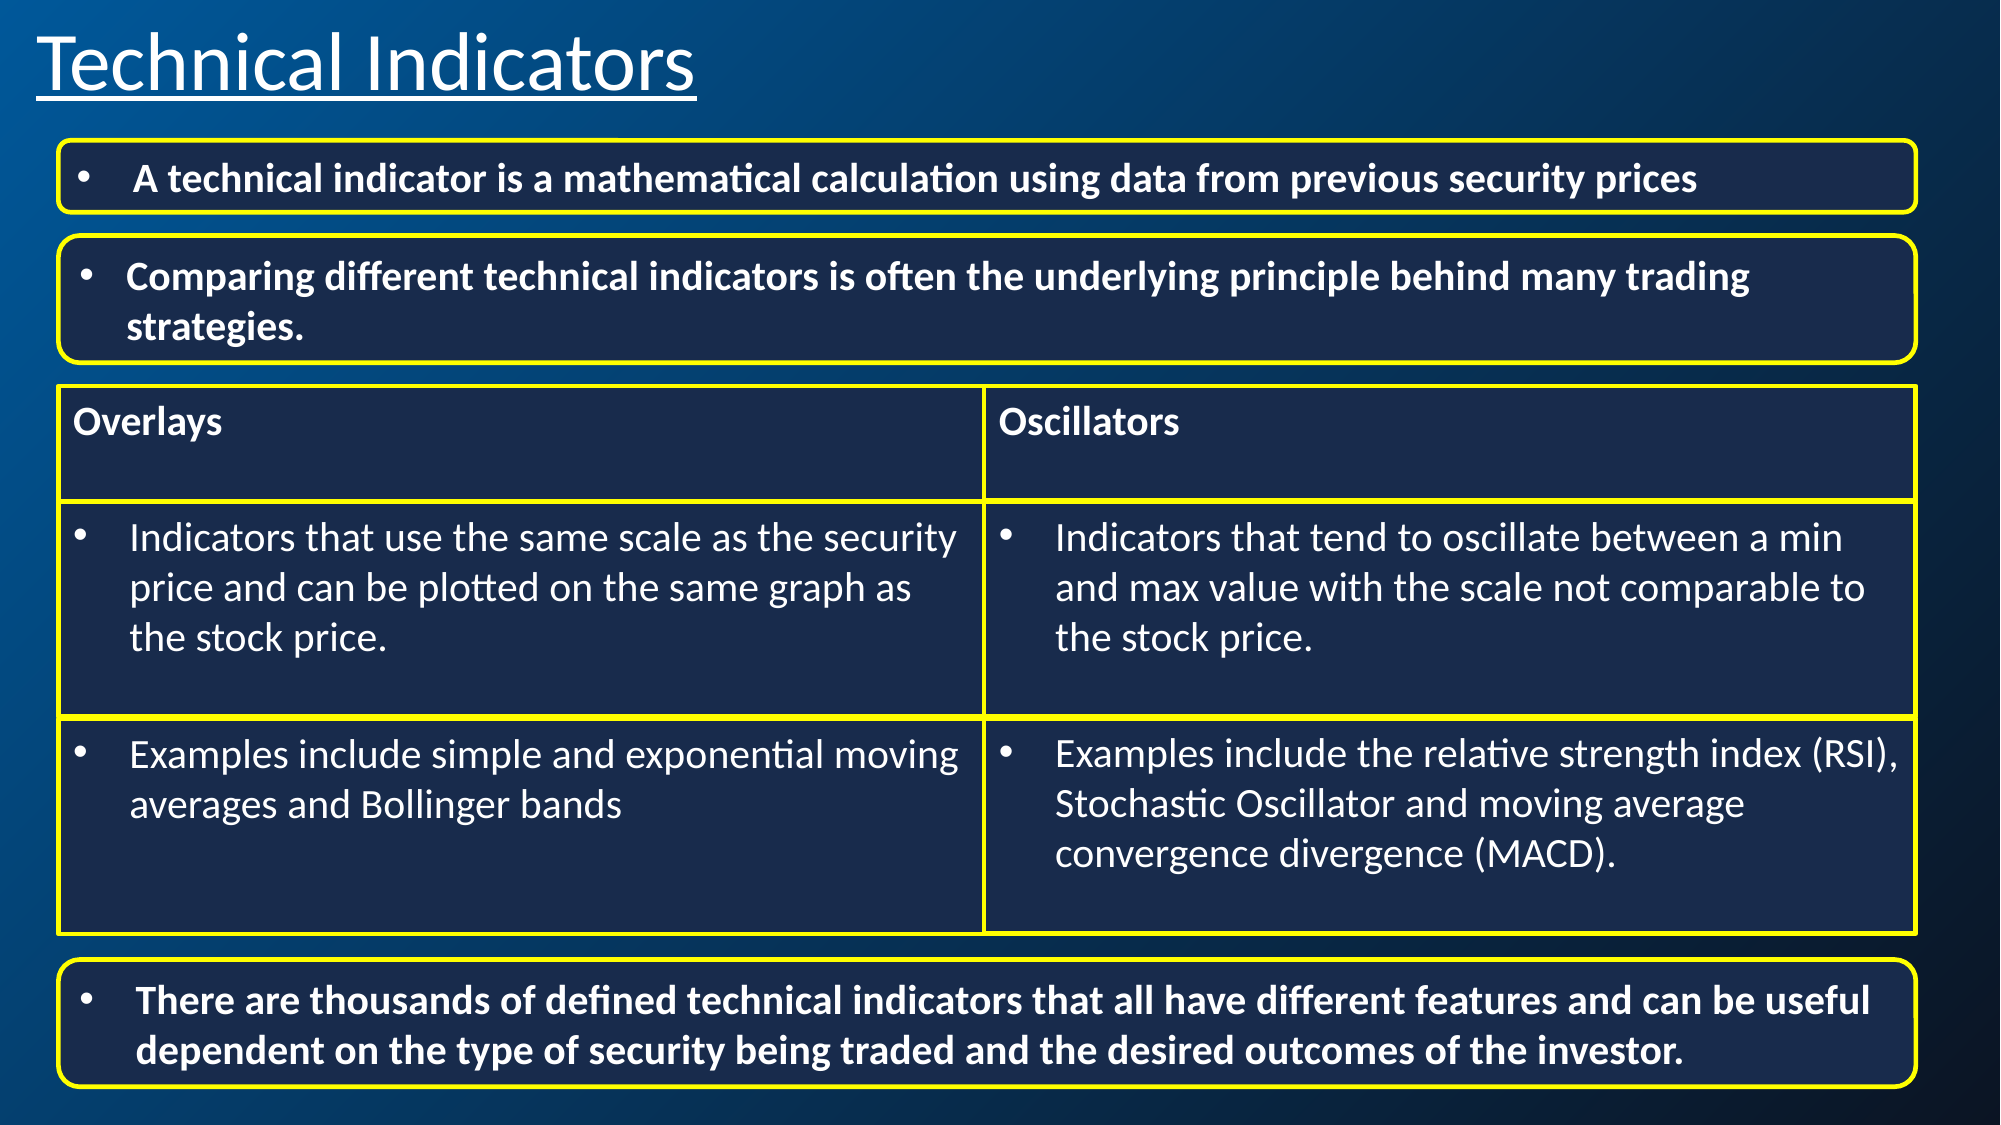

Technical Indicators
A technical indicator is a mathematical calculation using data from previous security prices
Comparing different technical indicators is often the underlying principle behind many trading strategies.
Oscillators

Overlays

Indicators that use the same scale as the security price and can be plotted on the same graph as the stock price.

Indicators that tend to oscillate between a min and max value with the scale not comparable to the stock price.

Examples include the relative strength index (RSI), Stochastic Oscillator and moving average convergence divergence (MACD).

Examples include simple and exponential moving averages and Bollinger bands

There are thousands of defined technical indicators that all have different features and can be useful dependent on the type of security being traded and the desired outcomes of the investor.